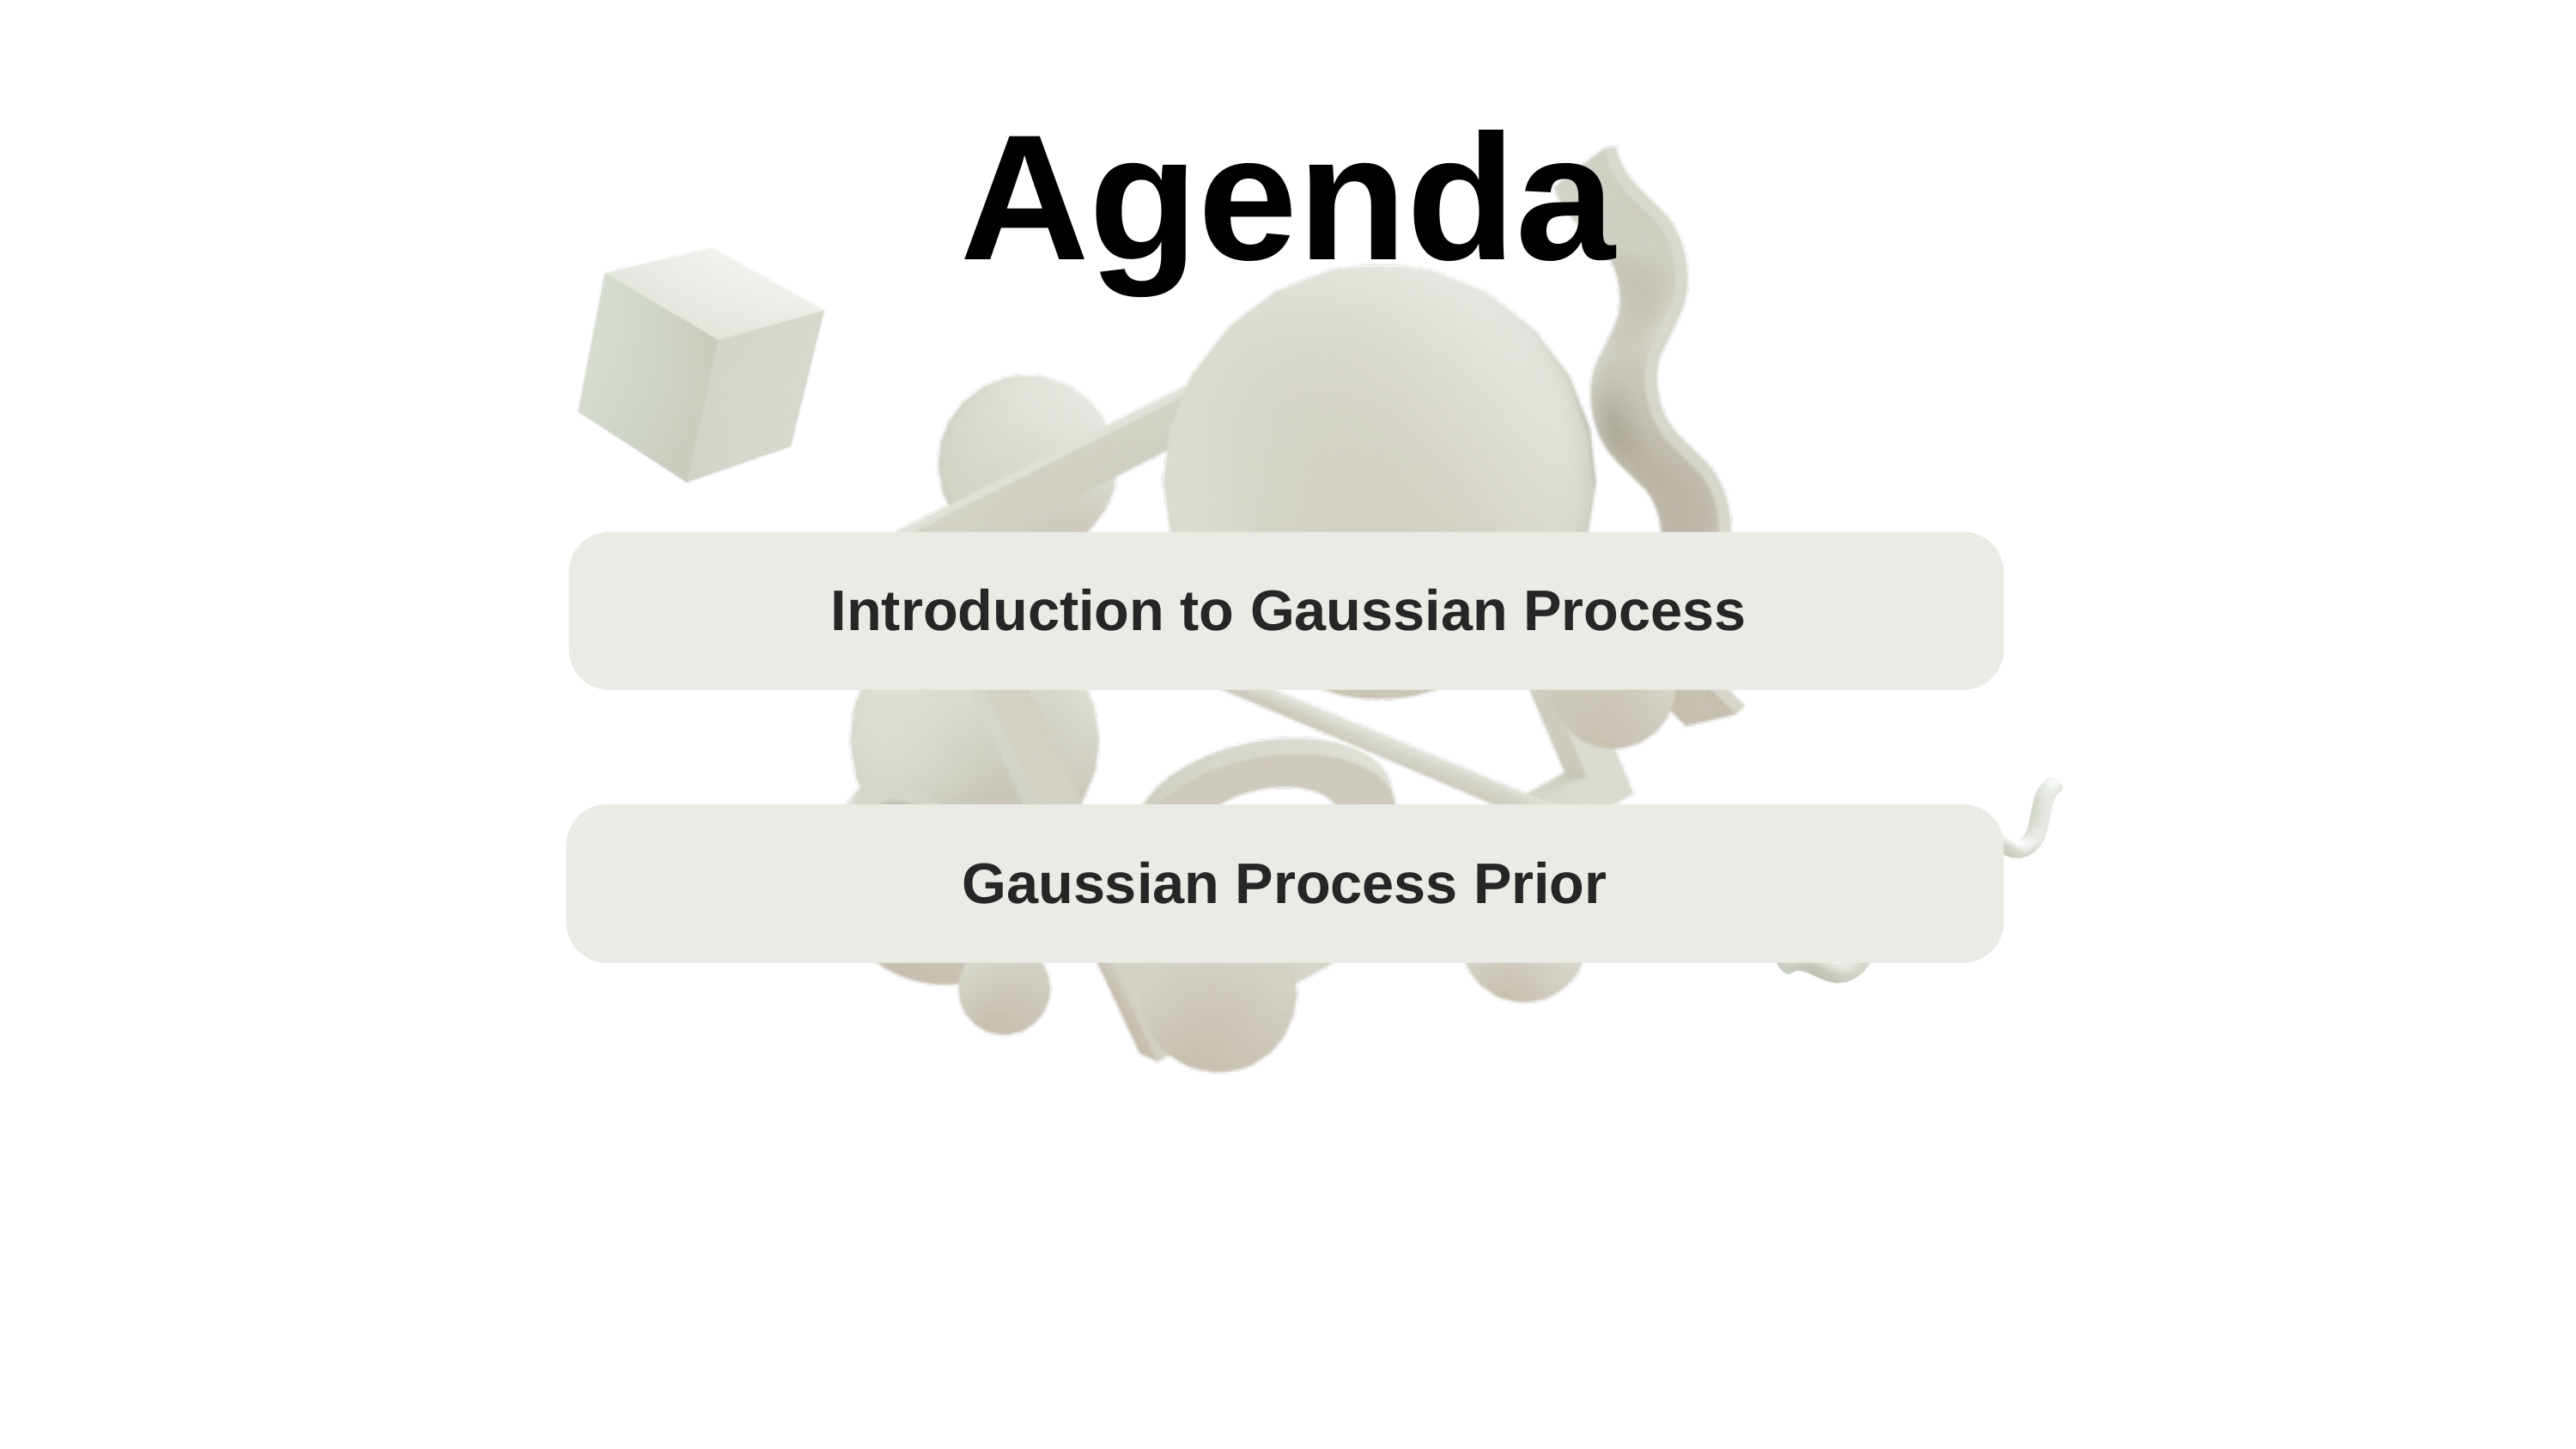

Agenda

Introduction to Gaussian Process

Gaussian Process Prior